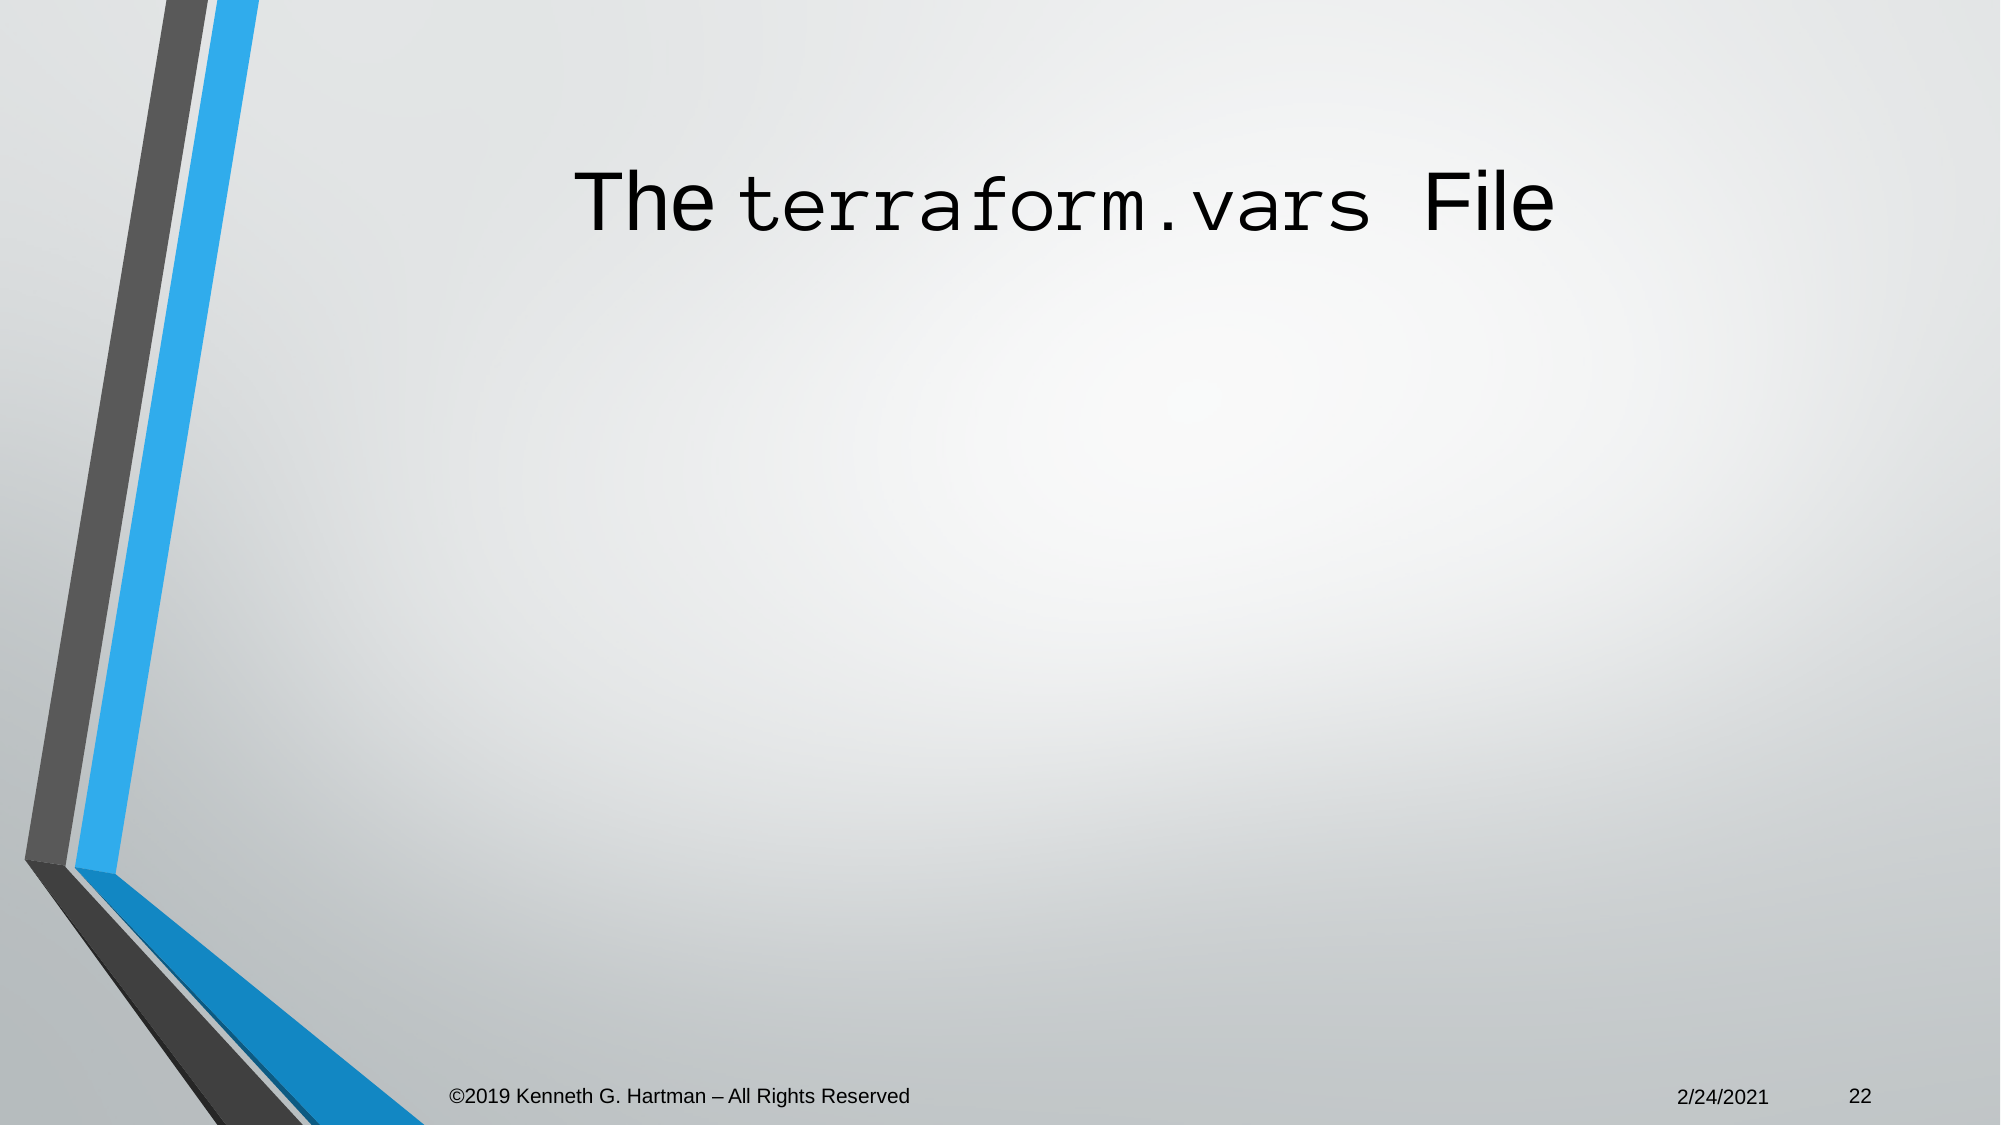

# The terraform.vars File

22
©2019 Kenneth G. Hartman – All Rights Reserved
2/24/2021